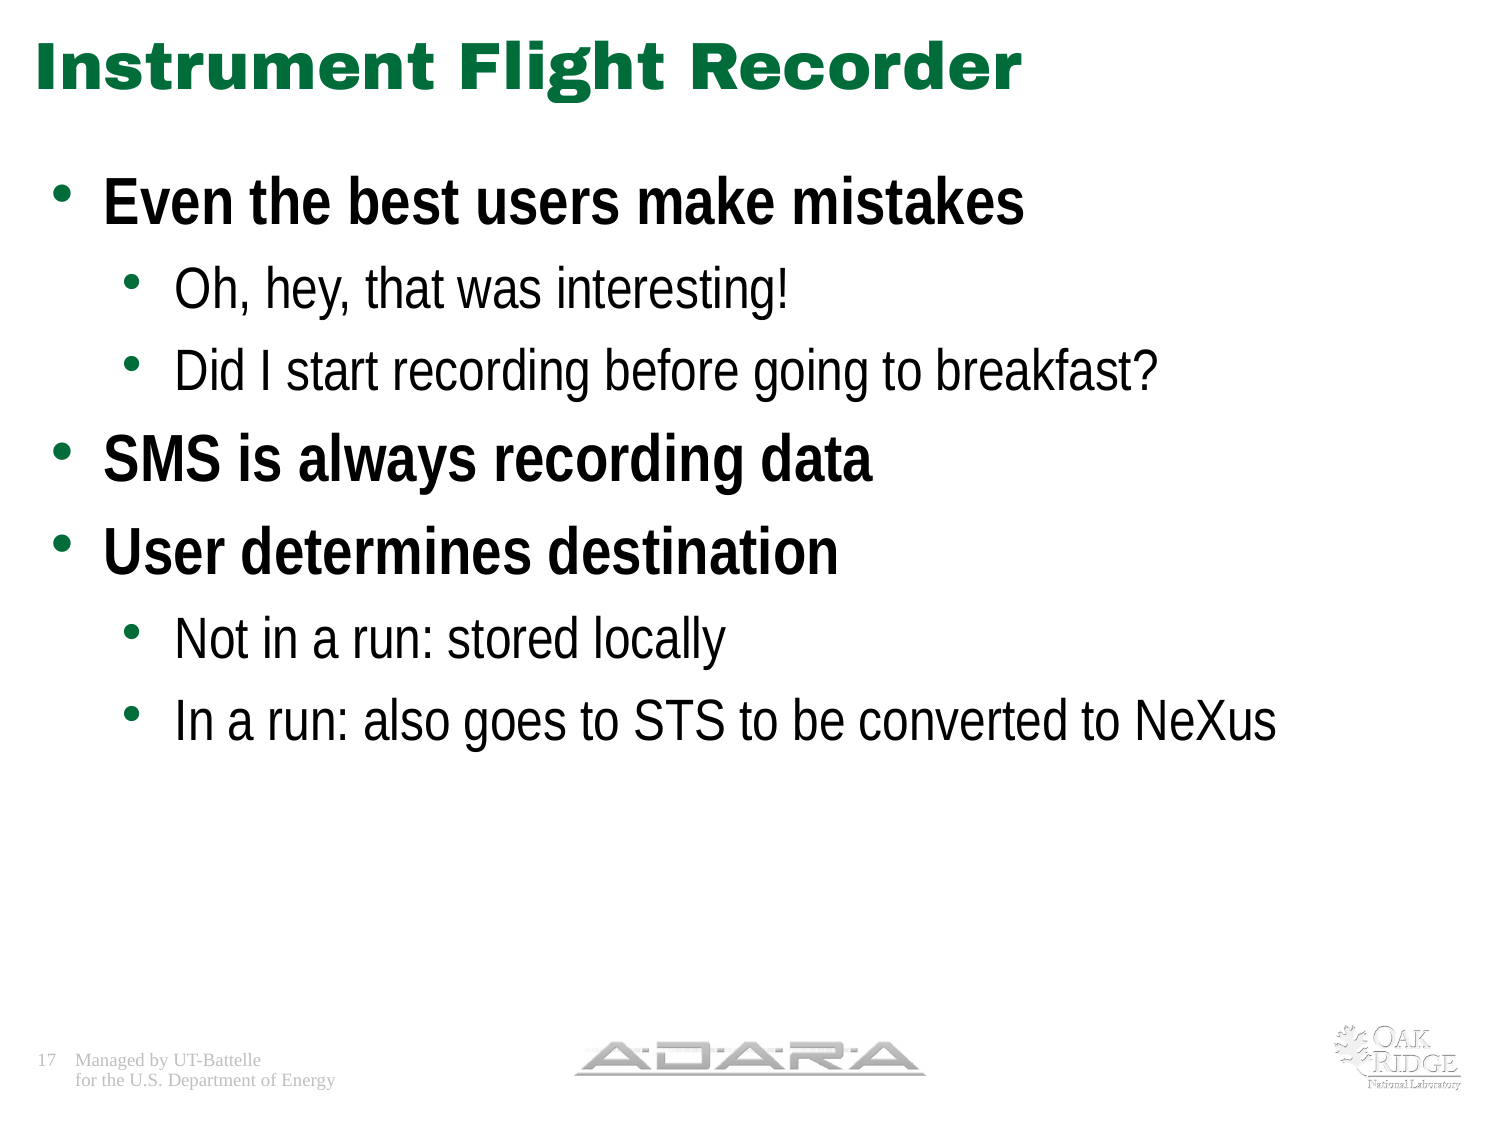

# Instrument Flight Recorder
Even the best users make mistakes
Oh, hey, that was interesting!
Did I start recording before going to breakfast?
SMS is always recording data
User determines destination
Not in a run: stored locally
In a run: also goes to STS to be converted to NeXus